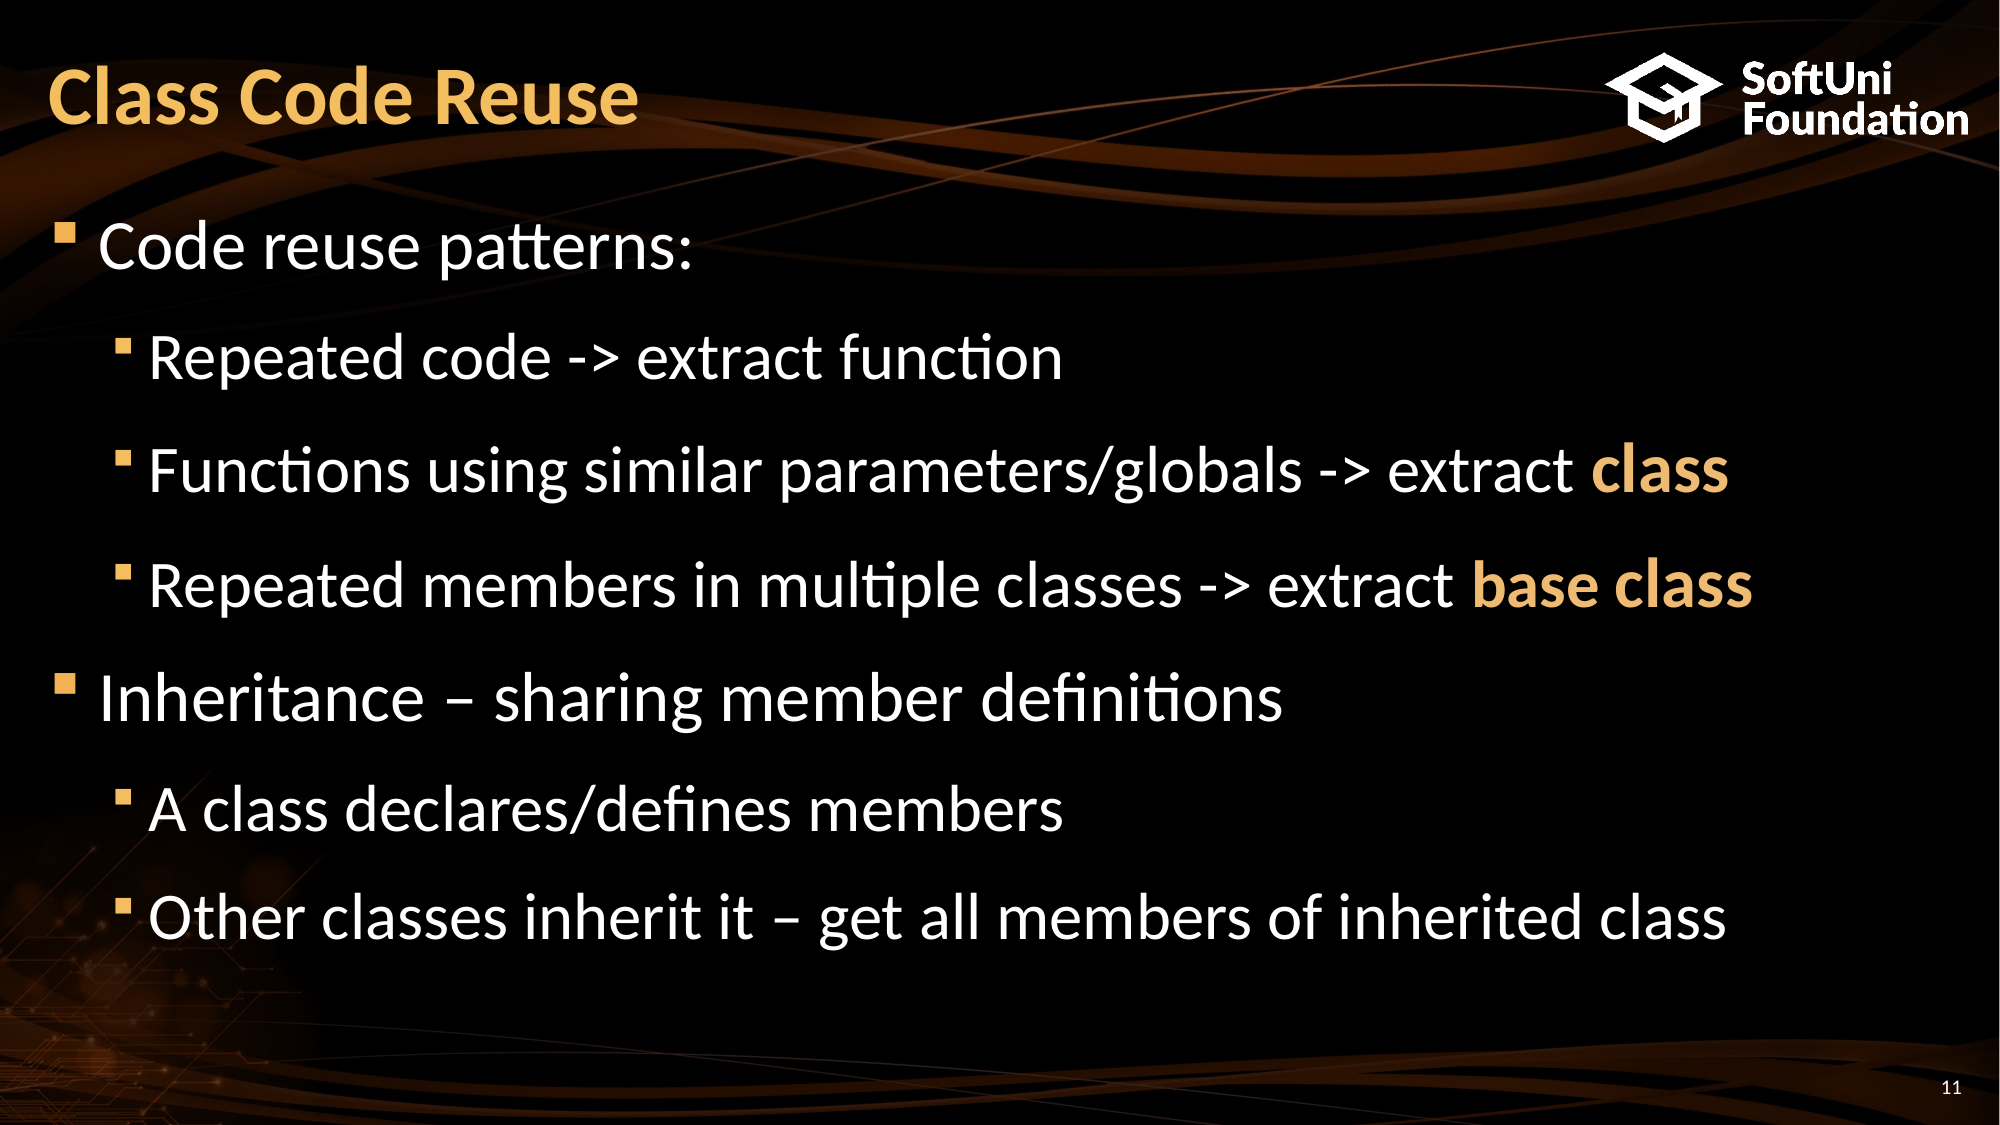

# Class Code Reuse
Code reuse patterns:
Repeated code -> extract function
Functions using similar parameters/globals -> extract class
Repeated members in multiple classes -> extract base class
Inheritance – sharing member definitions
A class declares/defines members
Other classes inherit it – get all members of inherited class
11